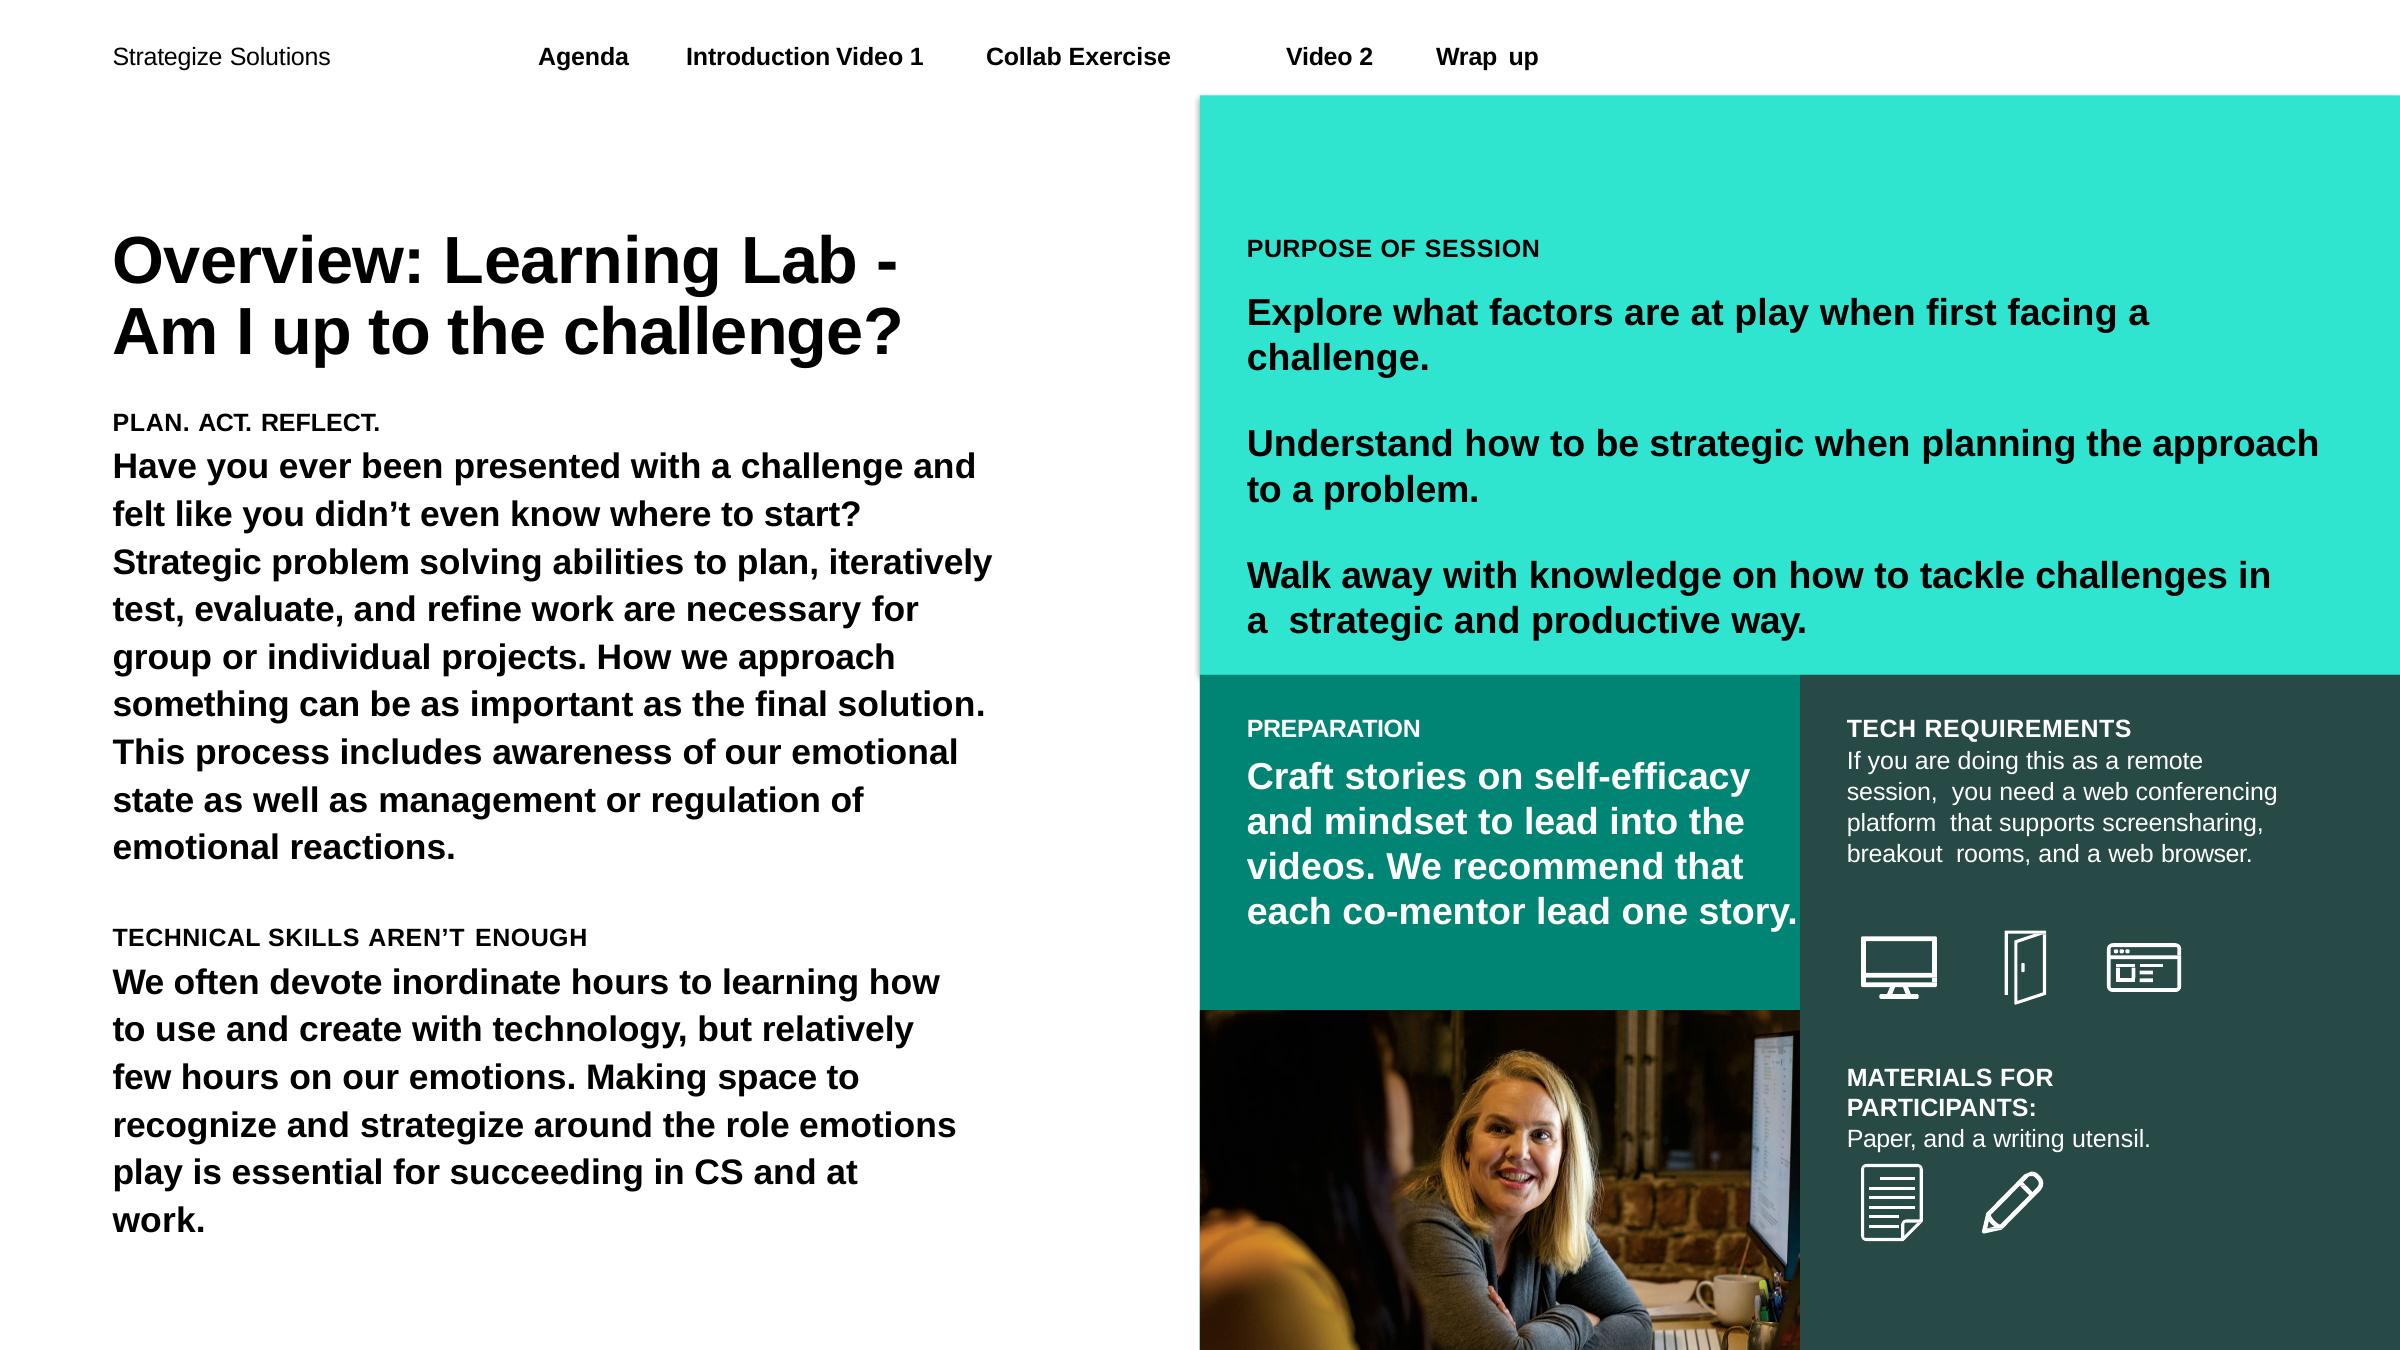

PURPOSE OF SESSION
Explore what factors are at play when first facing a challenge.

Understand how to be strategic when planning the approach to a problem.

Walk away with knowledge on how to tackle challenges in a  strategic and productive way.
Overview: Learning Lab -
Am I up to the challenge?
PLAN. ACT. REFLECT.
Have you ever been presented with a challenge and felt like you didn’t even know where to start? Strategic problem solving abilities to plan, iteratively test, evaluate, and refine work are necessary for group or individual projects. How we approach something can be as important as the final solution. This process includes awareness of our emotional state as well as management or regulation of emotional reactions.

TECHNICAL SKILLS AREN’T ENOUGH
We often devote inordinate hours to learning how to use and create with technology, but relatively few hours on our emotions. Making space to recognize and strategize around the role emotions play is essential for succeeding in CS and at work.

PREPARATION
Craft stories on self-efficacy and mindset to lead into the videos. We recommend that each co-mentor lead one story.
TECH REQUIREMENTS
If you are doing this as a remote session,  you need a web conferencing platform  that supports screensharing, breakout  rooms, and a web browser.

MATERIALS FOR PARTICIPANTS:
Paper, and a writing utensil.

60